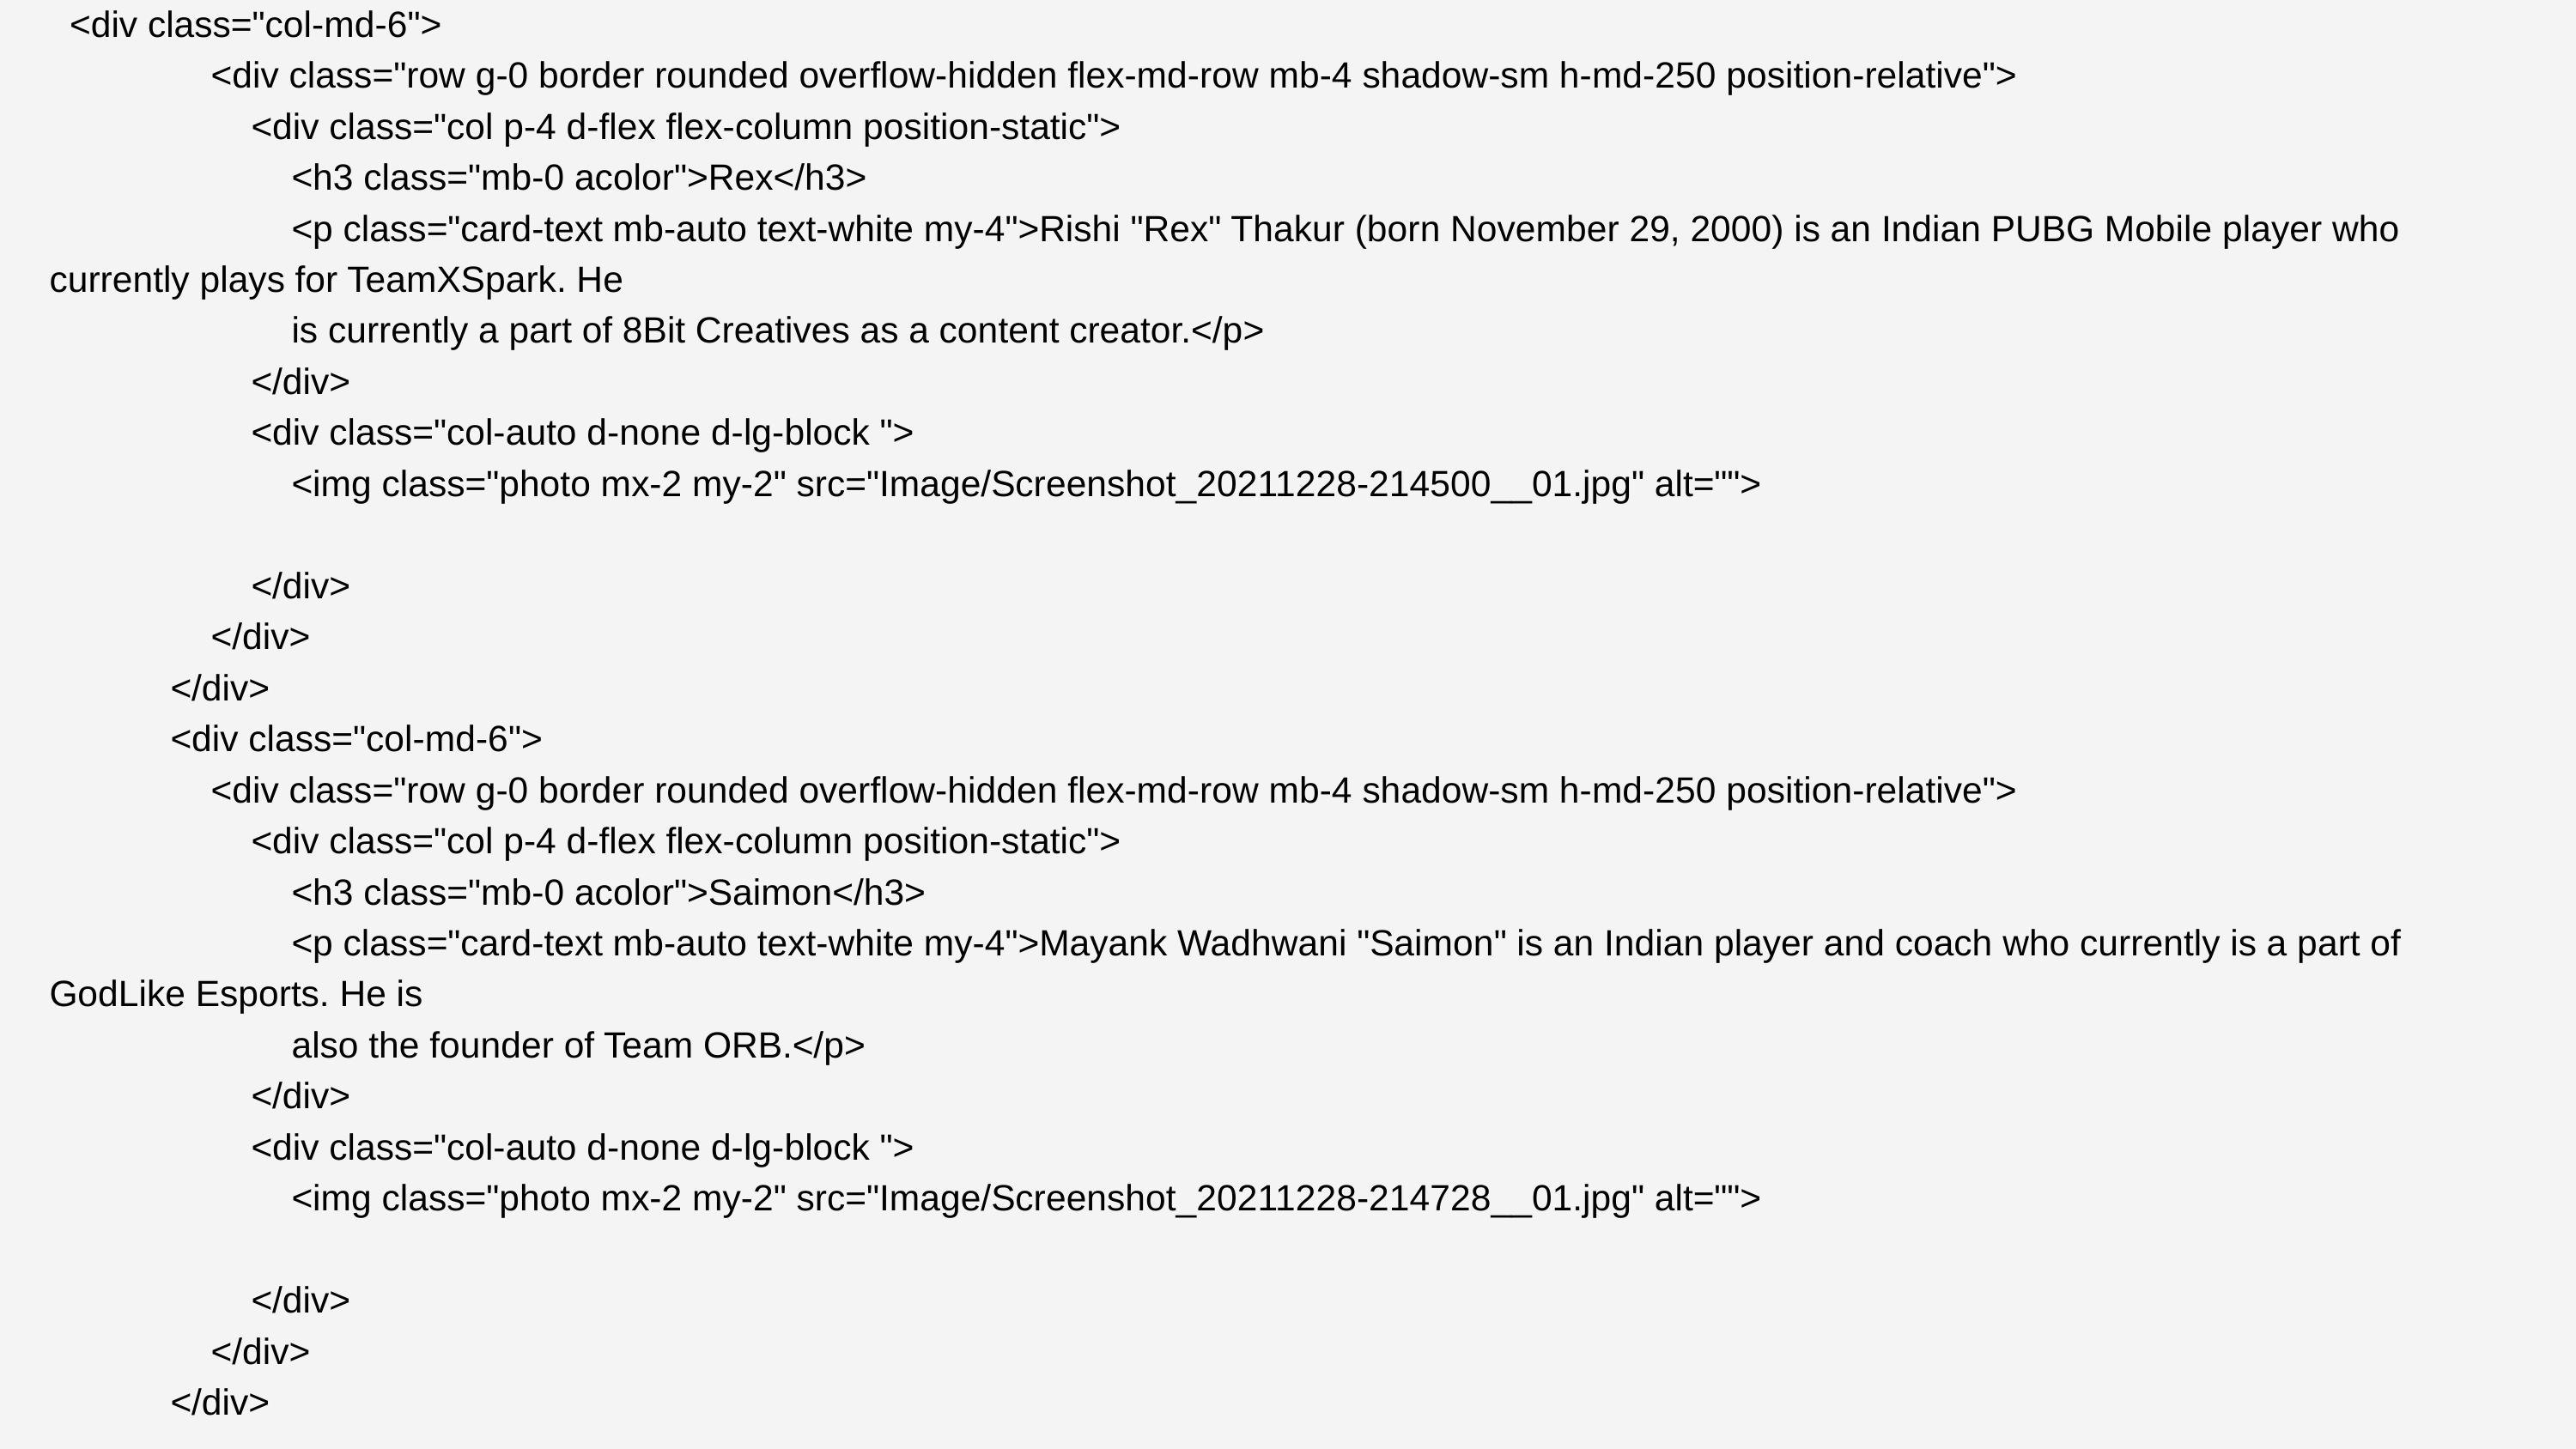

<div class="col-md-6">
                <div class="row g-0 border rounded overflow-hidden flex-md-row mb-4 shadow-sm h-md-250 position-relative">
                    <div class="col p-4 d-flex flex-column position-static">
                        <h3 class="mb-0 acolor">Rex</h3>
                        <p class="card-text mb-auto text-white my-4">Rishi "Rex" Thakur (born November 29, 2000) is an Indian PUBG Mobile player who currently plays for TeamXSpark. He
                        is currently a part of 8Bit Creatives as a content creator.</p>
                    </div>
                    <div class="col-auto d-none d-lg-block ">
                        <img class="photo mx-2 my-2" src="Image/Screenshot_20211228-214500__01.jpg" alt="">

                    </div>
                </div>
            </div>
            <div class="col-md-6">
                <div class="row g-0 border rounded overflow-hidden flex-md-row mb-4 shadow-sm h-md-250 position-relative">
                    <div class="col p-4 d-flex flex-column position-static">
                        <h3 class="mb-0 acolor">Saimon</h3>
                        <p class="card-text mb-auto text-white my-4">Mayank Wadhwani "Saimon" is an Indian player and coach who currently is a part of GodLike Esports. He is
                        also the founder of Team ORB.</p>
                    </div>
                    <div class="col-auto d-none d-lg-block ">
                        <img class="photo mx-2 my-2" src="Image/Screenshot_20211228-214728__01.jpg" alt="">

                    </div>
                </div>
            </div>